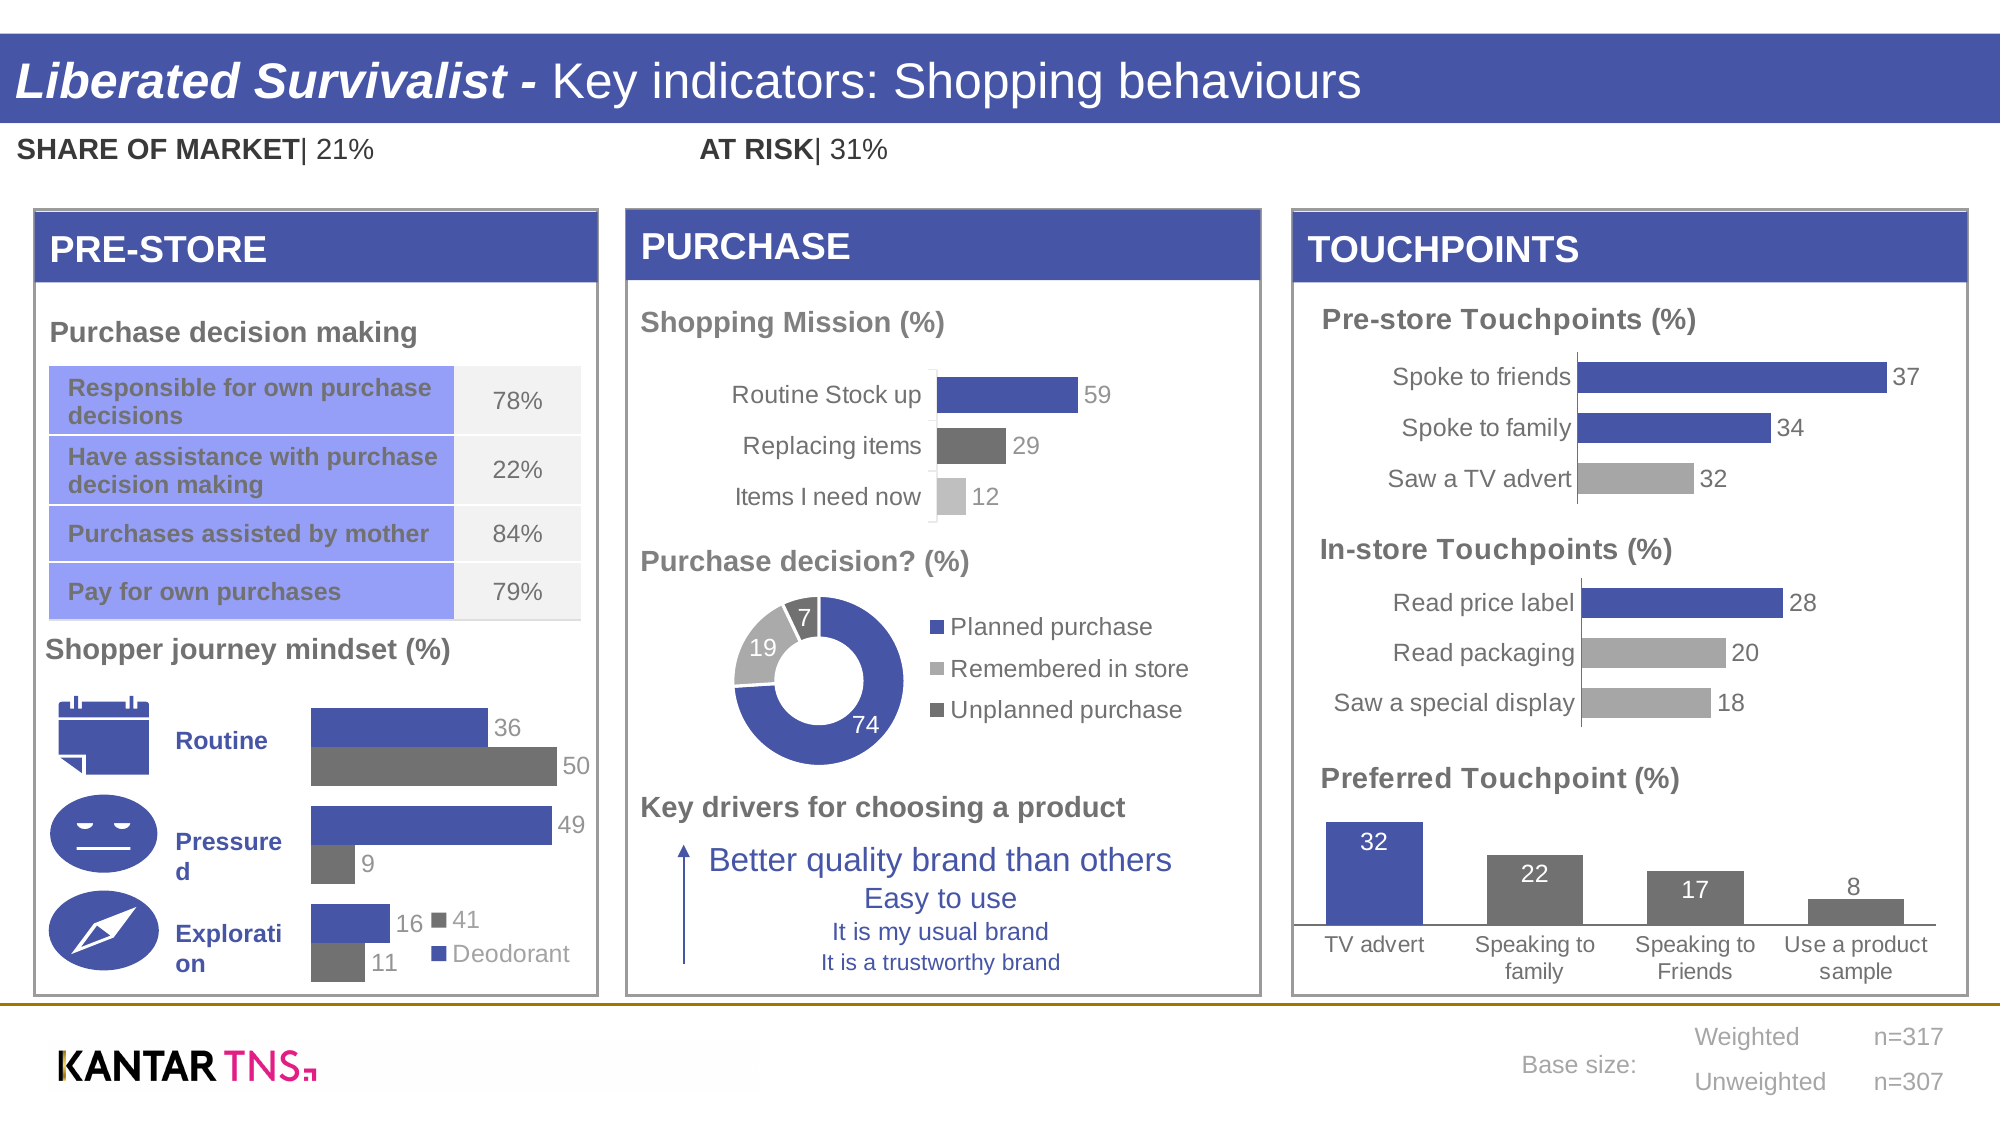

Liberated Survivalist - Key indicators: Shopping behaviours
SHARE OF market| 21%
At risk| 31%

PURCHASE

PRE-STORE
TOUCHPOINTS

### Chart: Pre-store Touchpoints (%)

| Category | Series 1 |
|---|---|
| Spoke to friends | 37.0 |
| Spoke to family | 34.0 |
| Saw a TV advert | 32.0 |
Shopping Mission (%)
Purchase decision making

### Chart

| Category | Series 1 |
|---|---|
| Routine Stock up | 59.0 |
| Replacing items | 29.0 |
| Items I need now | 12.0 |
| Responsible for own purchase decisions | 78% |
| --- | --- |
| Have assistance with purchase decision making | 22% |
| Purchases assisted by mother | 84% |
| Pay for own purchases | 79% |

### Chart: In-store Touchpoints (%)

| Category | Series 1 |
|---|---|
| Read price label | 28.0 |
| Read packaging | 20.0 |
| Saw a special display | 18.0 |
Purchase decision? (%)

### Chart

| Category | Deodorant |
|---|---|
| Planned purchase | 74.0 |
| Remembered in store | 19.0 |
| Unplanned purchase | 7.0 |
Shopper journey mindset (%)

### Chart

| Category | Deodorant | 41 |
|---|---|---|
| Routine | 36.0 | 50.0 |
| Pressured | 49.0 | 9.0 |
| Exploration | 16.0 | 11.0 |

Routine

Pressured

Exploration

### Chart: Preferred Touchpoint (%)

| Category | Series 1 |
|---|---|
| TV advert | 32.0 |
| Speaking to family | 22.0 |
| Speaking to Friends | 17.0 |
| Use a product sample | 8.0 |
Key drivers for choosing a product
| Better quality brand than others |
| --- |
| Easy to use |
| It is my usual brand |
| It is a trustworthy brand |
| Weighted | n=317 |
| --- | --- |
| Unweighted | n=307 |
Base size: